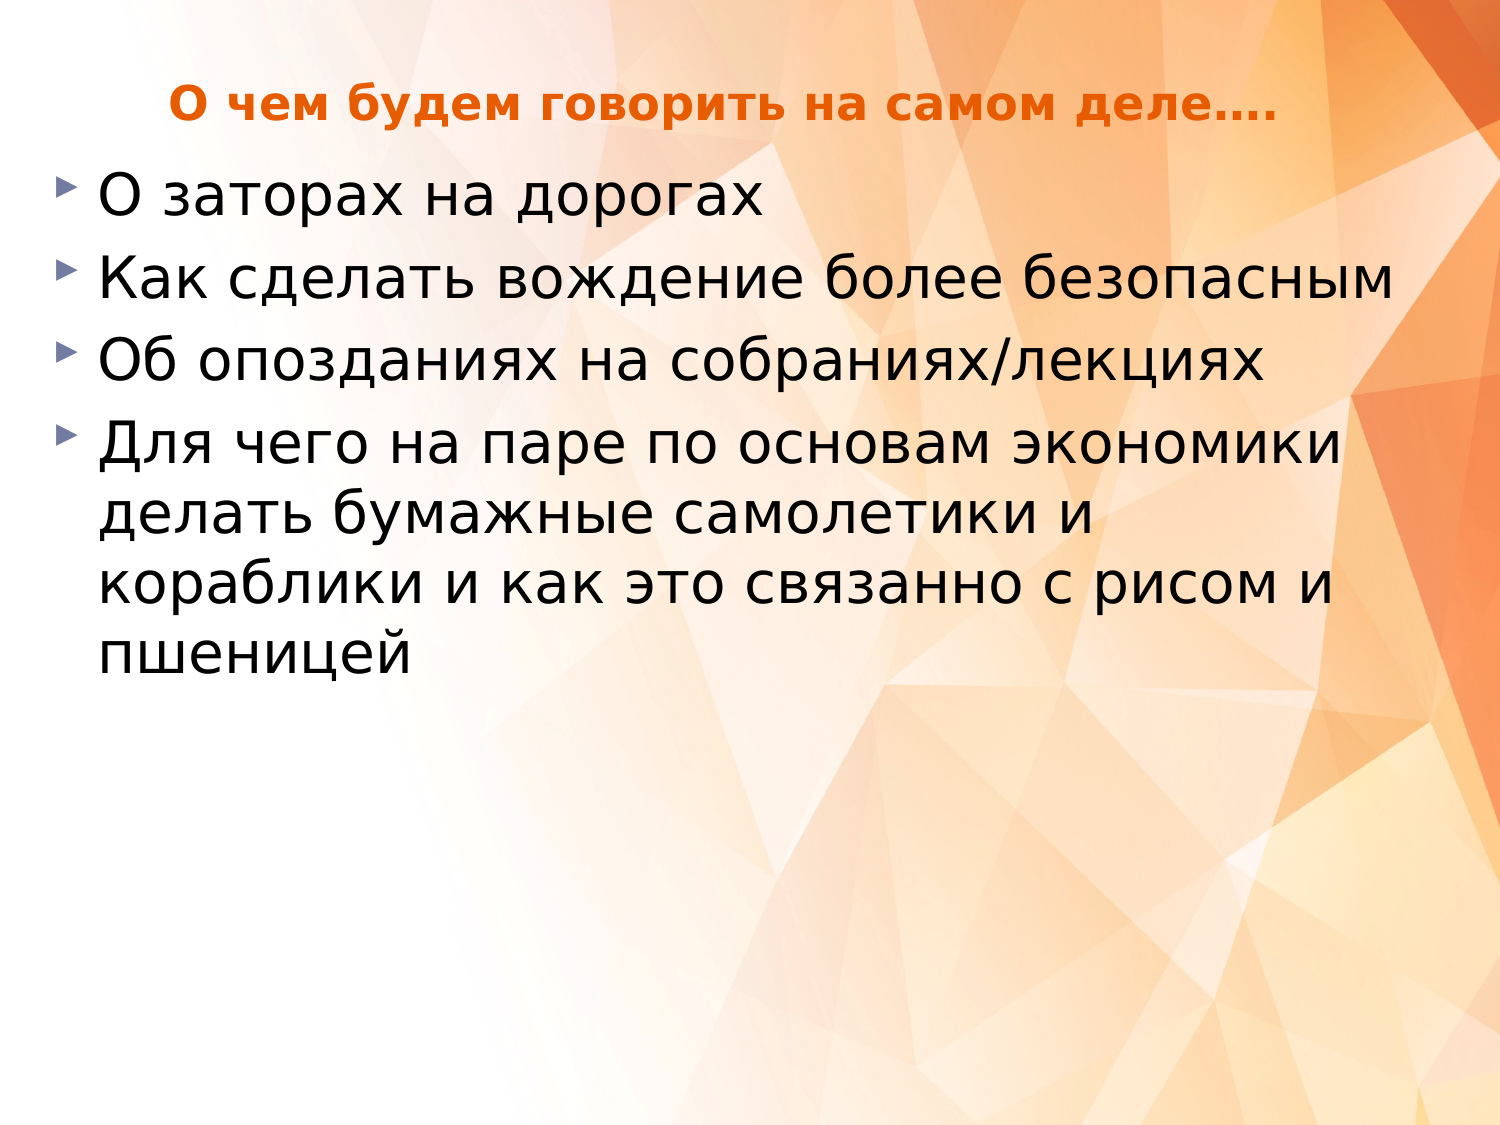

# О чем будем говорить на самом деле….
О заторах на дорогах
Как сделать вождение более безопасным
Об опозданиях на собраниях/лекциях
Для чего на паре по основам экономики делать бумажные самолетики и кораблики и как это связанно с рисом и пшеницей